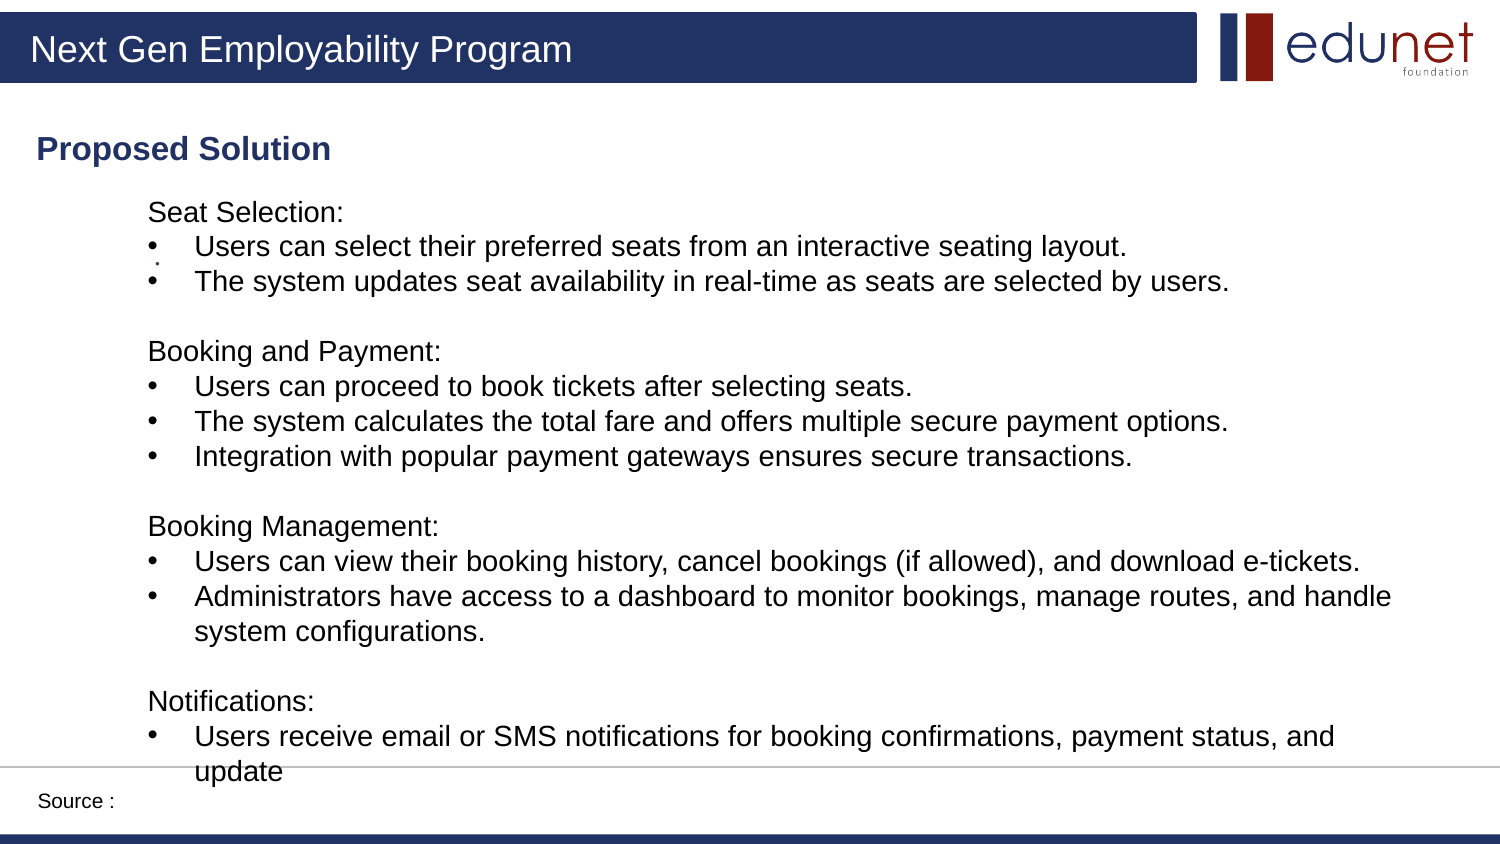

# Proposed Solution
Seat Selection:
Users can select their preferred seats from an interactive seating layout.
The system updates seat availability in real-time as seats are selected by users.

Booking and Payment:
Users can proceed to book tickets after selecting seats.
The system calculates the total fare and offers multiple secure payment options.
Integration with popular payment gateways ensures secure transactions.

Booking Management:
Users can view their booking history, cancel bookings (if allowed), and download e-tickets.
Administrators have access to a dashboard to monitor bookings, manage routes, and handle system configurations.

Notifications:
Users receive email or SMS notifications for booking confirmations, payment status, and update
.
Source :